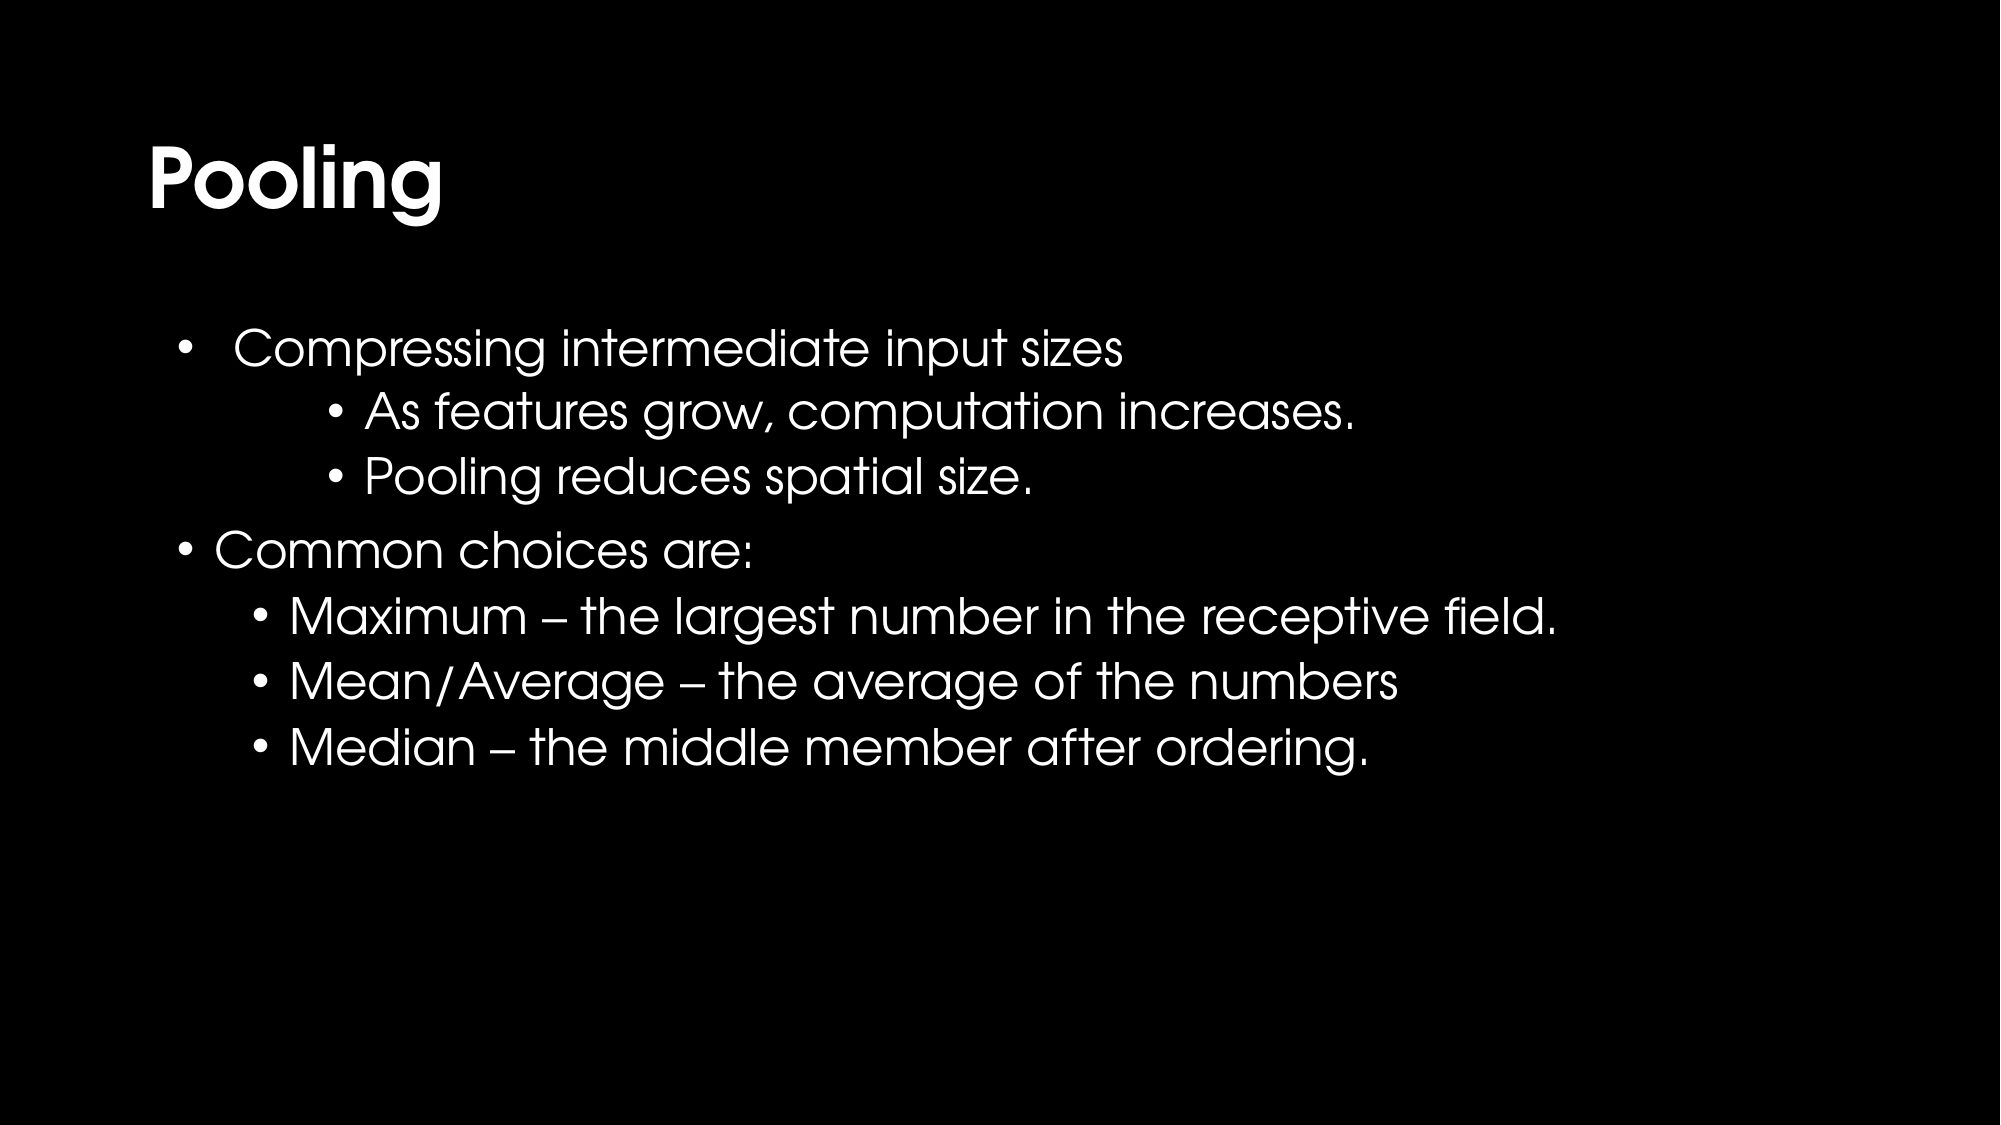

# Pooling
Compressing intermediate input sizes
As features grow, computation increases.
Pooling reduces spatial size.
Common choices are:
Maximum – the largest number in the receptive field.
Mean/Average – the average of the numbers
Median – the middle member after ordering.